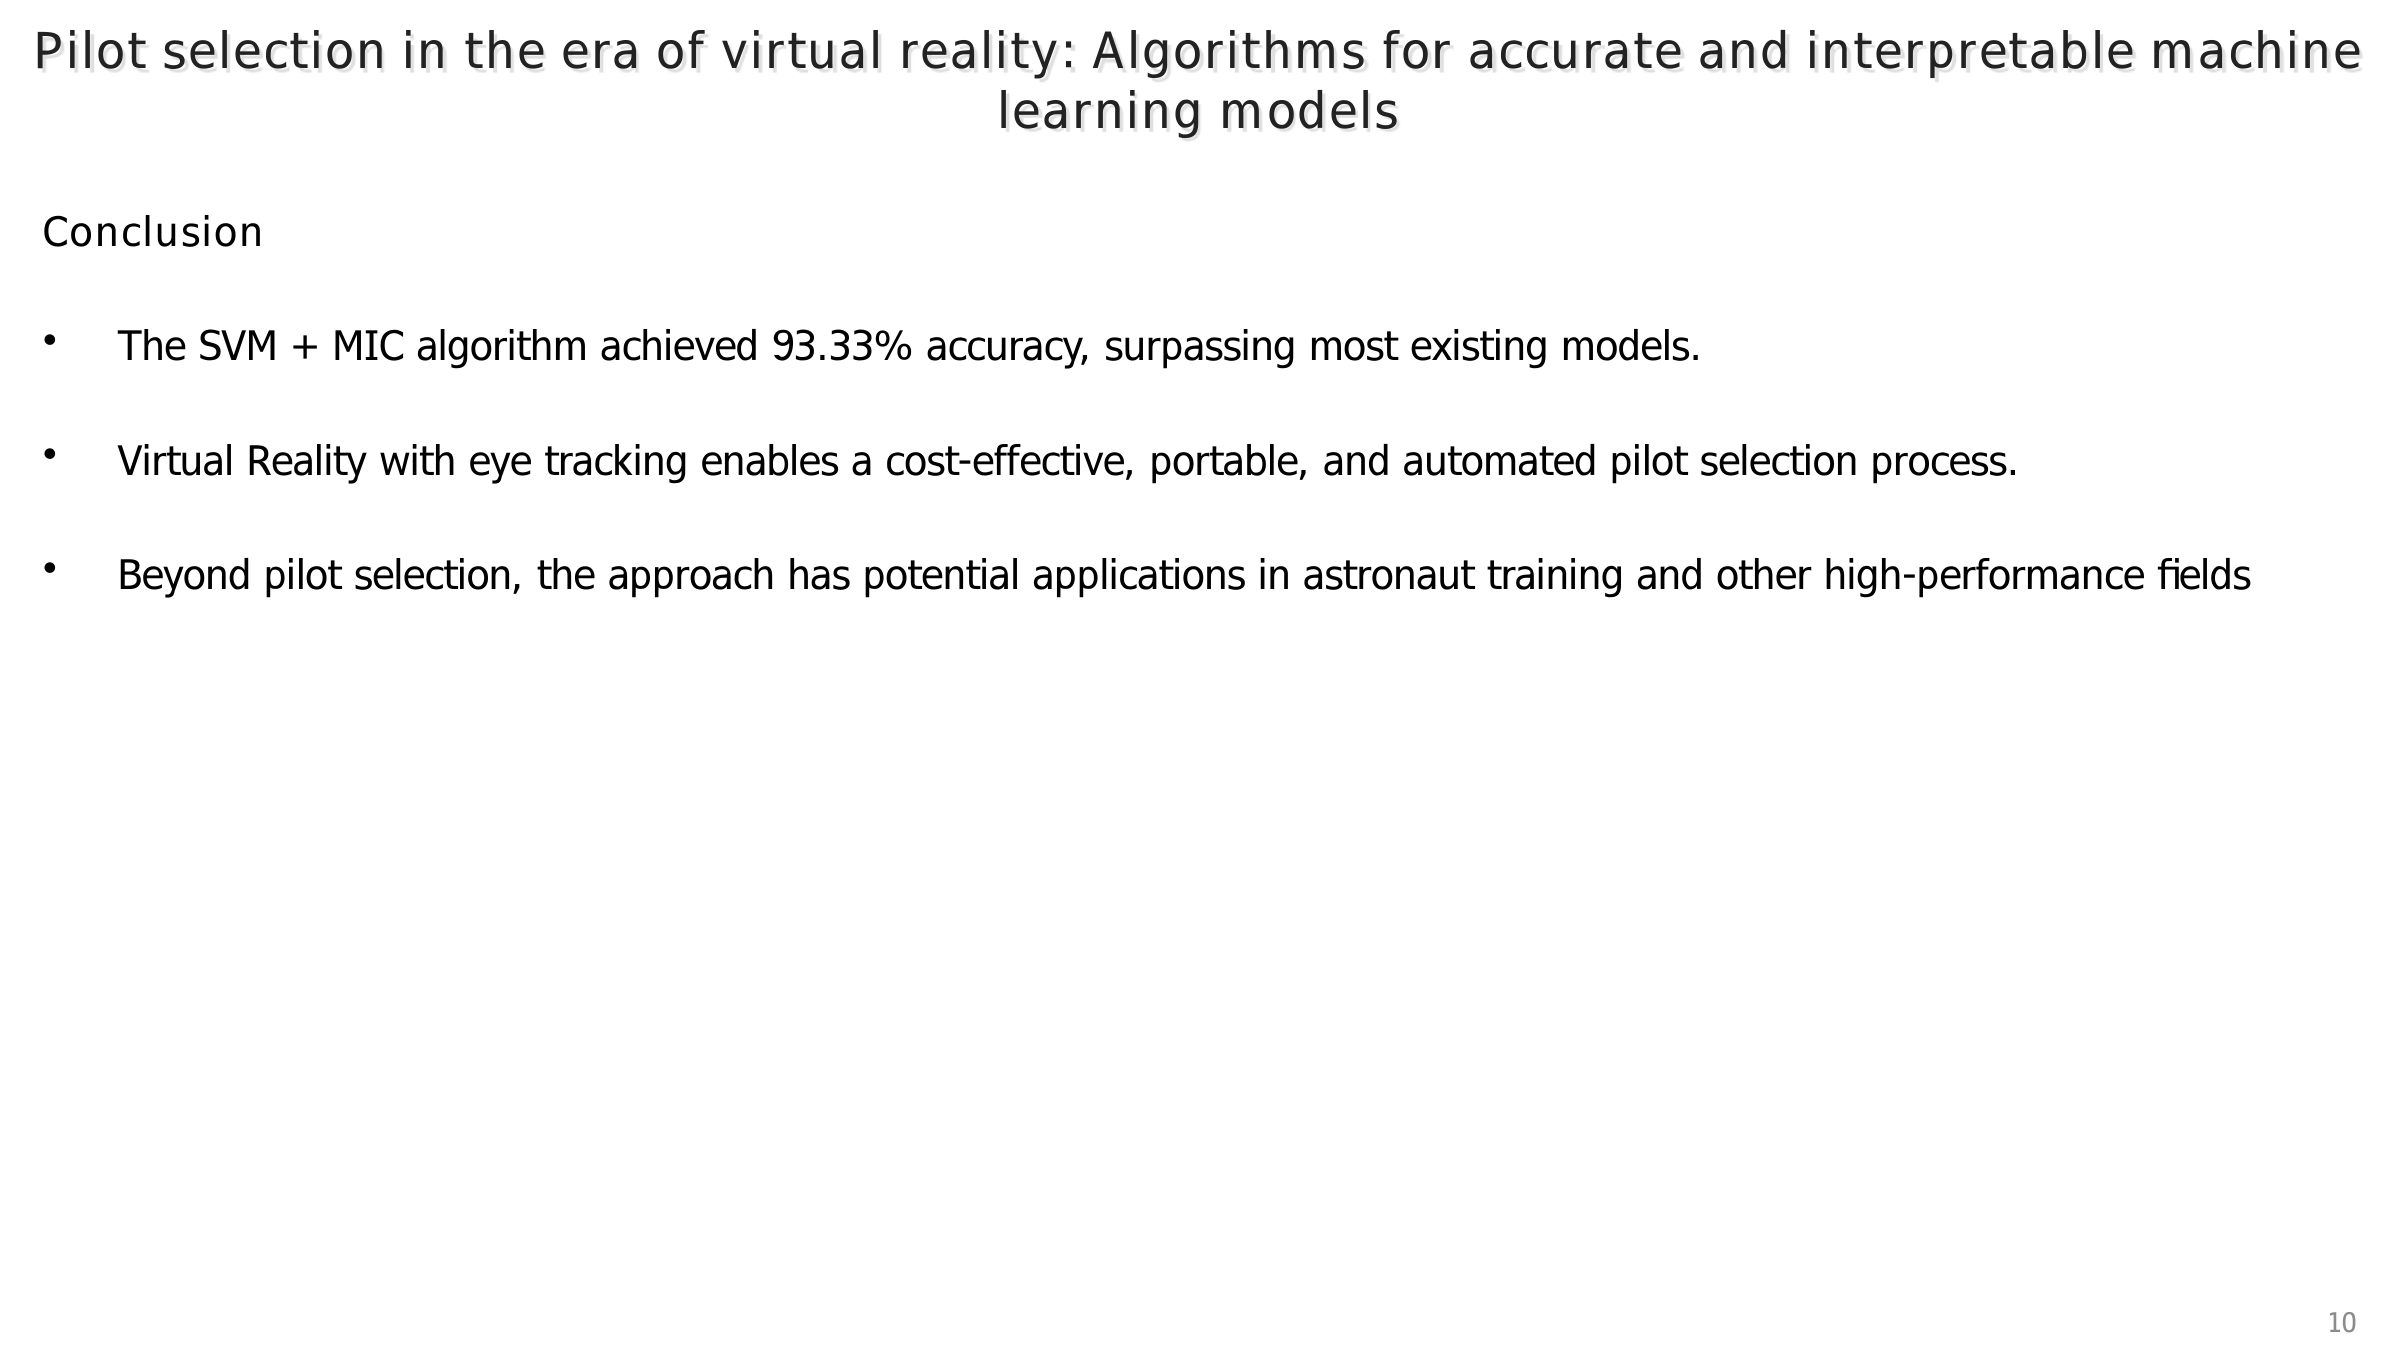

# Pilot selection in the era of virtual reality: Algorithms for accurate and interpretable machine learning models
Conclusion

The SVM + MIC algorithm achieved 93.33% accuracy, surpassing most existing models.

Virtual Reality with eye tracking enables a cost-effective, portable, and automated pilot selection process.

Beyond pilot selection, the approach has potential applications in astronaut training and other high-performance fields

10